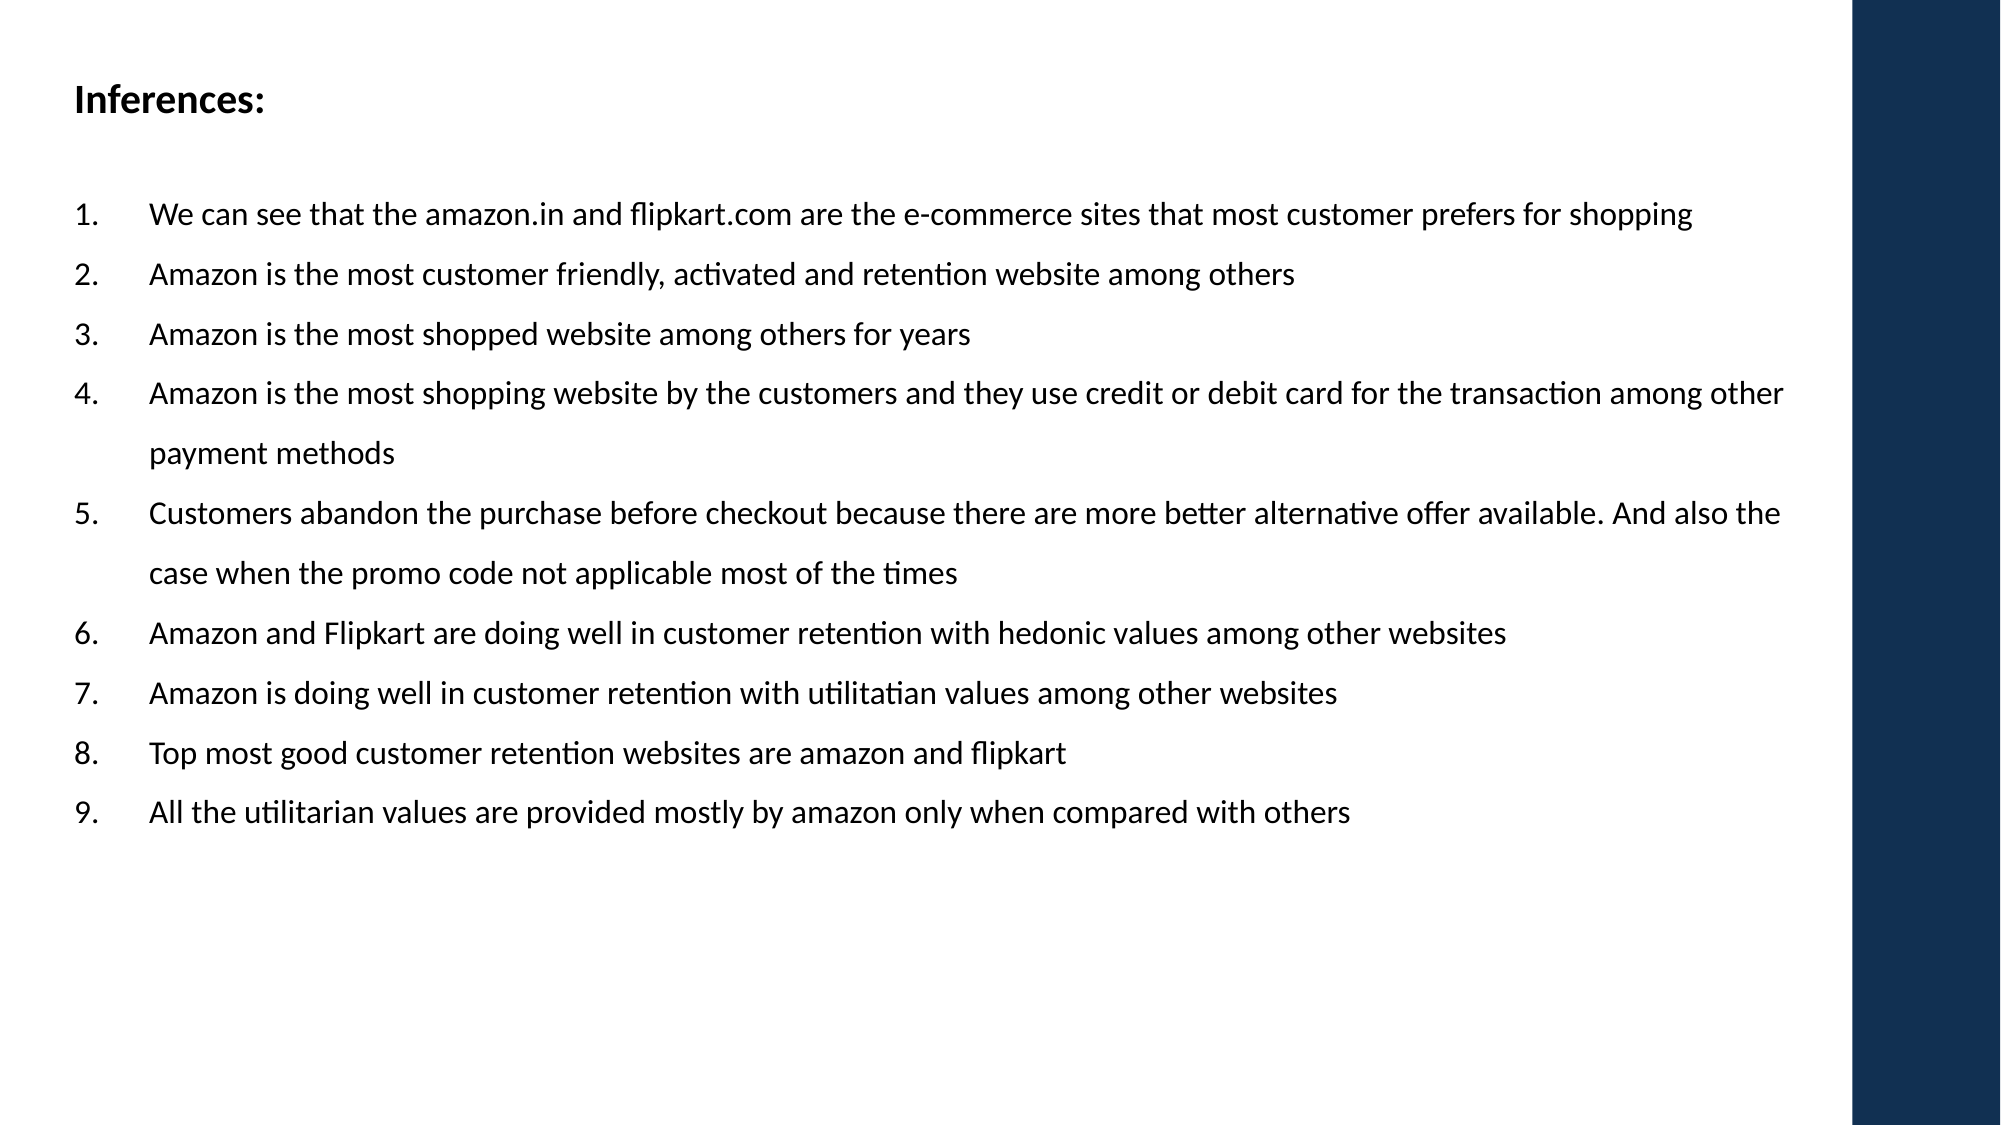

Inferences:

We can see that the amazon.in and flipkart.com are the e-commerce sites that most customer prefers for shopping
Amazon is the most customer friendly, activated and retention website among others
Amazon is the most shopped website among others for years
Amazon is the most shopping website by the customers and they use credit or debit card for the transaction among other payment methods
Customers abandon the purchase before checkout because there are more better alternative offer available. And also the case when the promo code not applicable most of the times
Amazon and Flipkart are doing well in customer retention with hedonic values among other websites
Amazon is doing well in customer retention with utilitatian values among other websites
Top most good customer retention websites are amazon and flipkart
All the utilitarian values are provided mostly by amazon only when compared with others